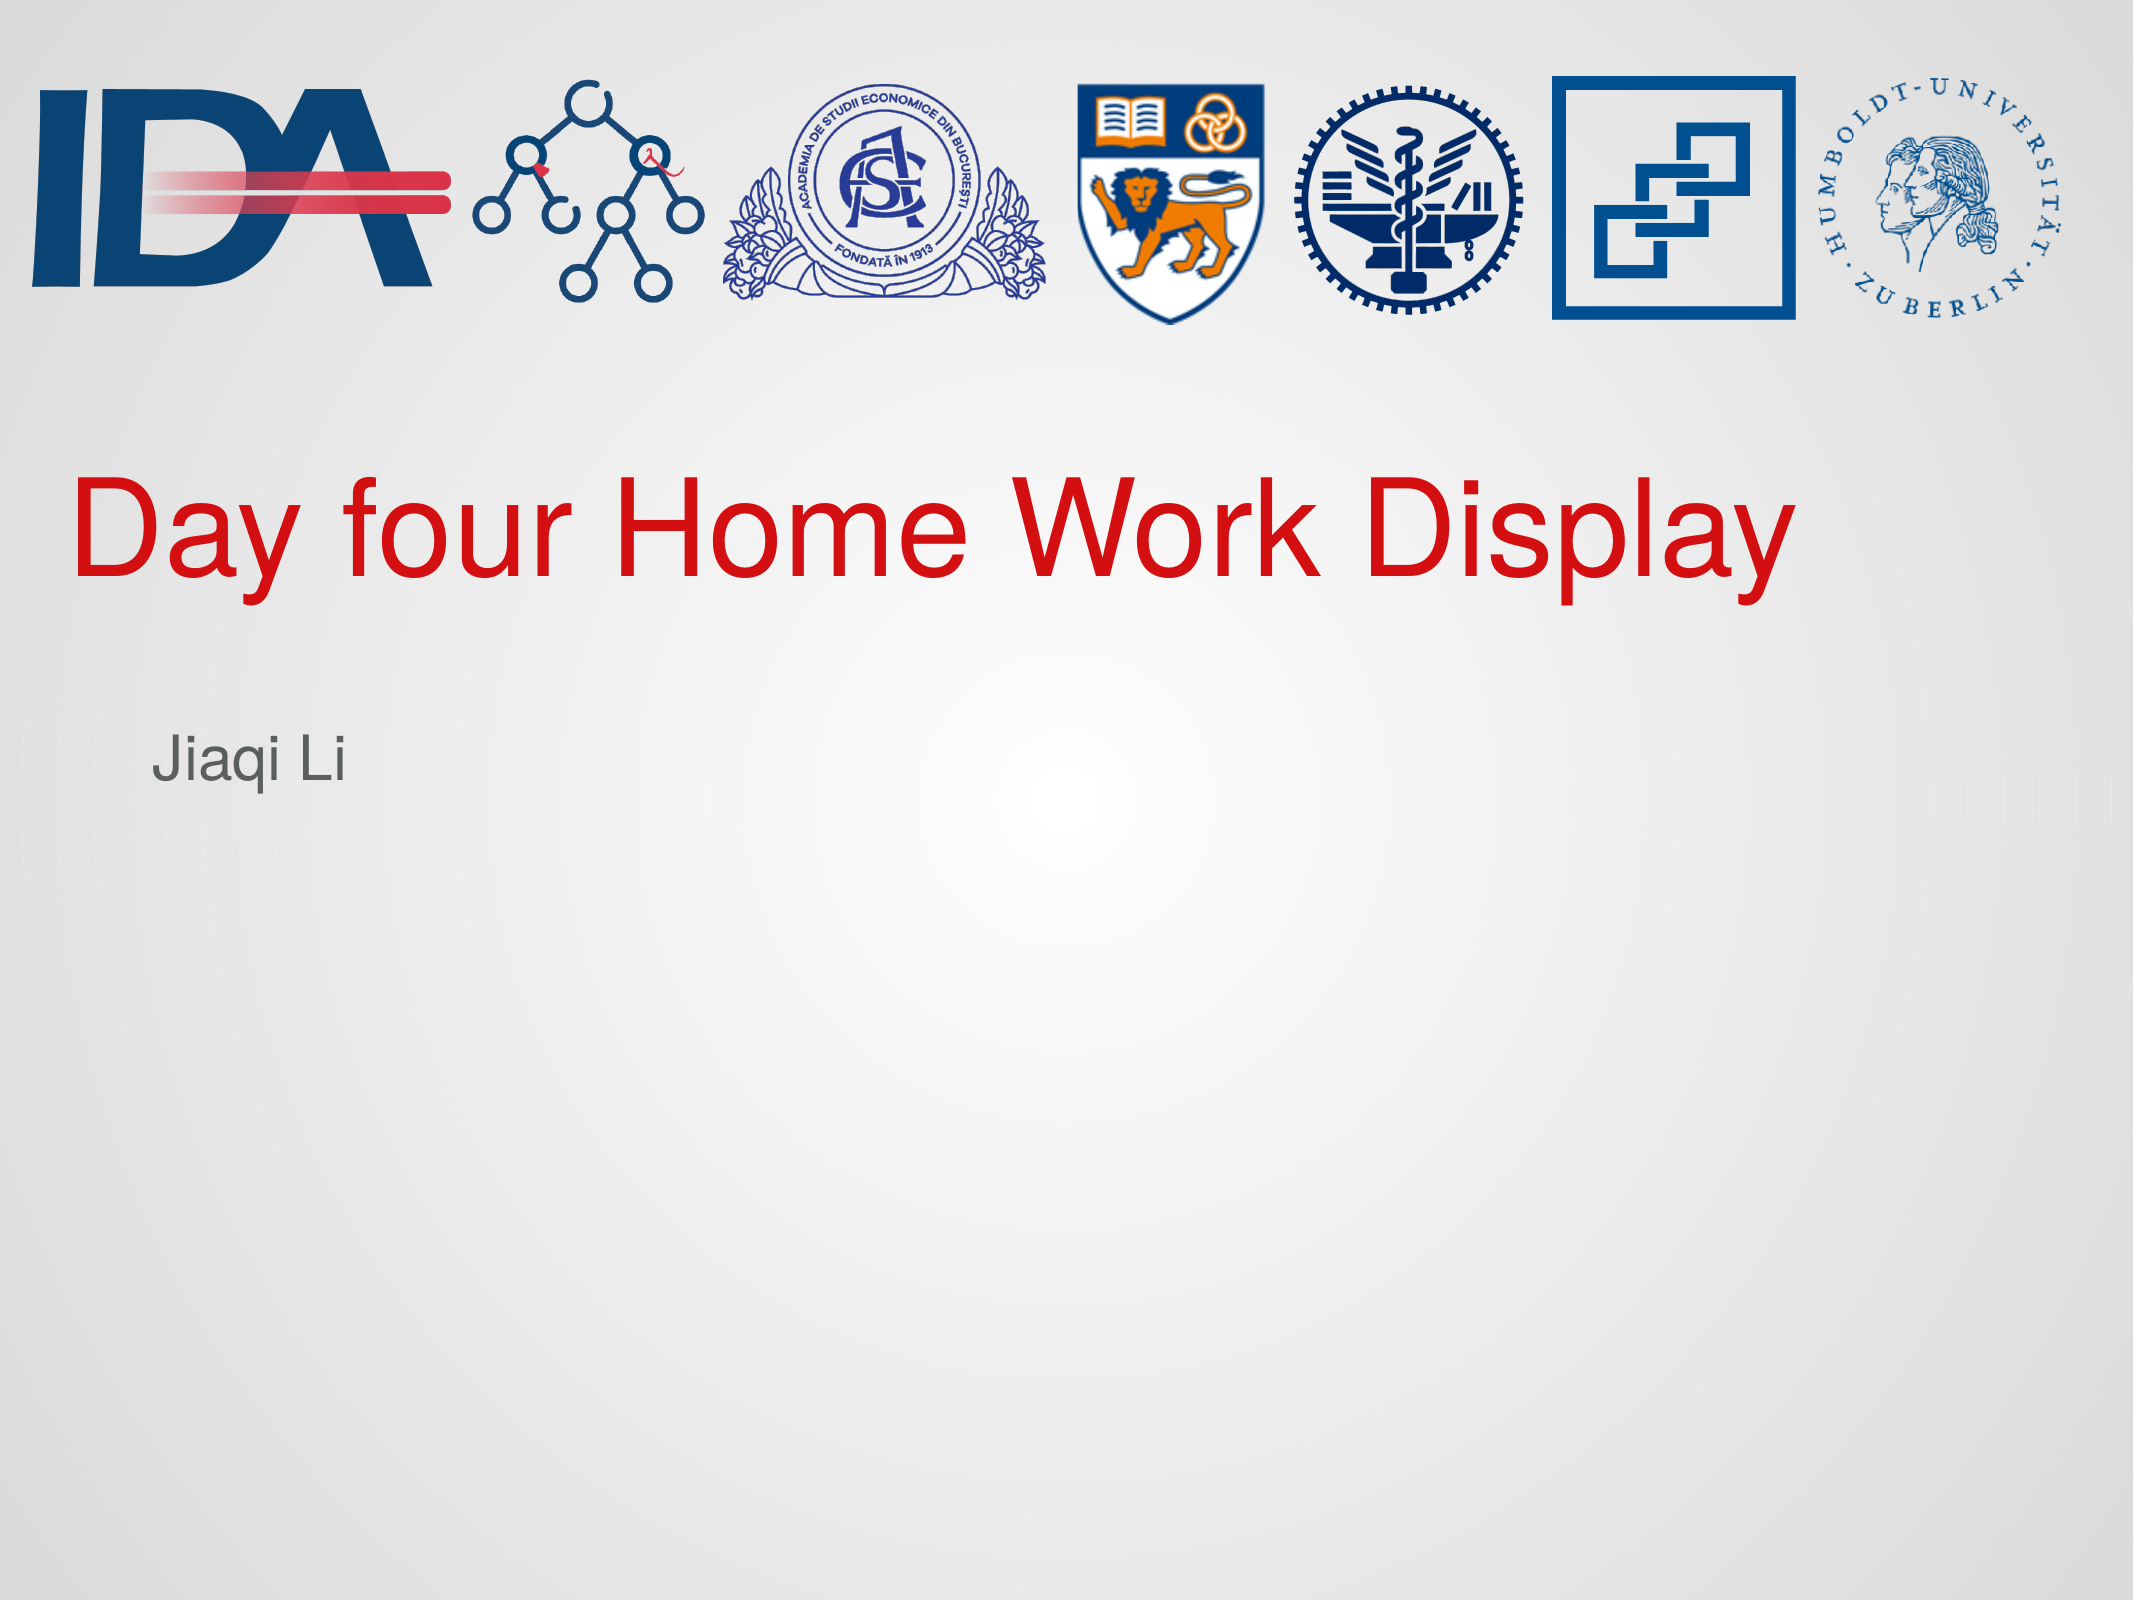

Day four Home Work Display
Jiaqi Li